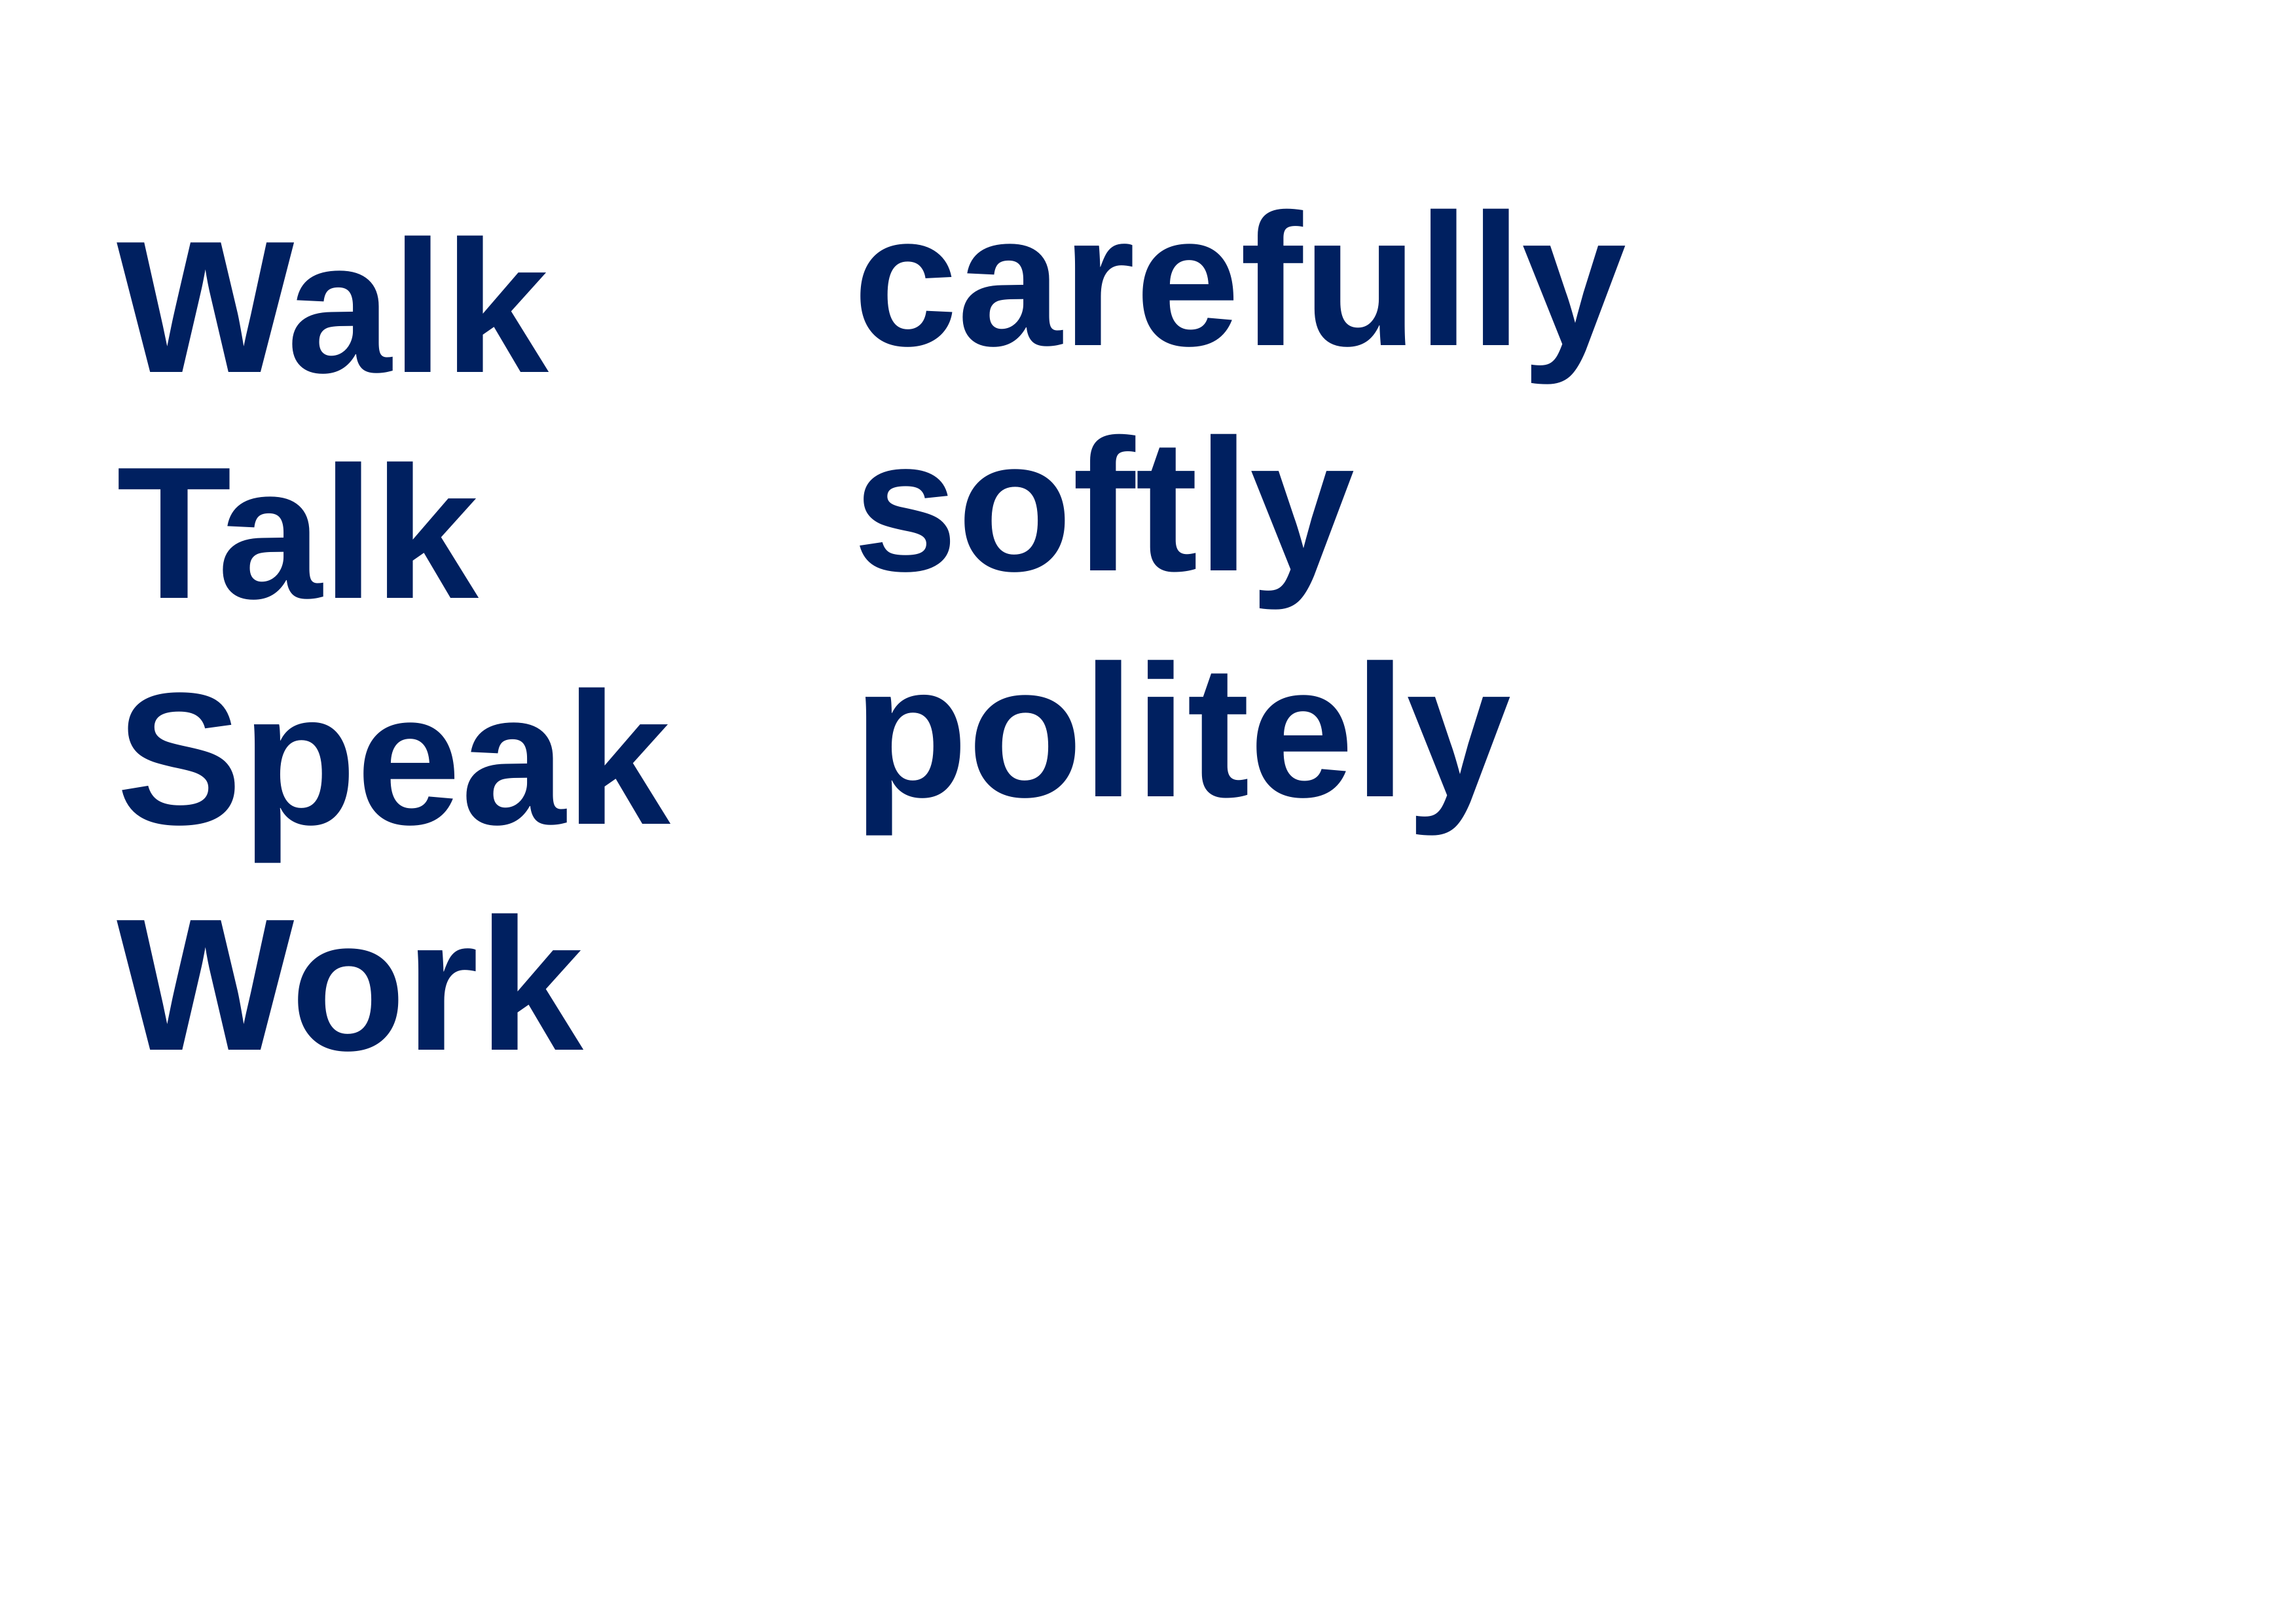

carefully
softly
politely

Walk
Talk
Speak
Work